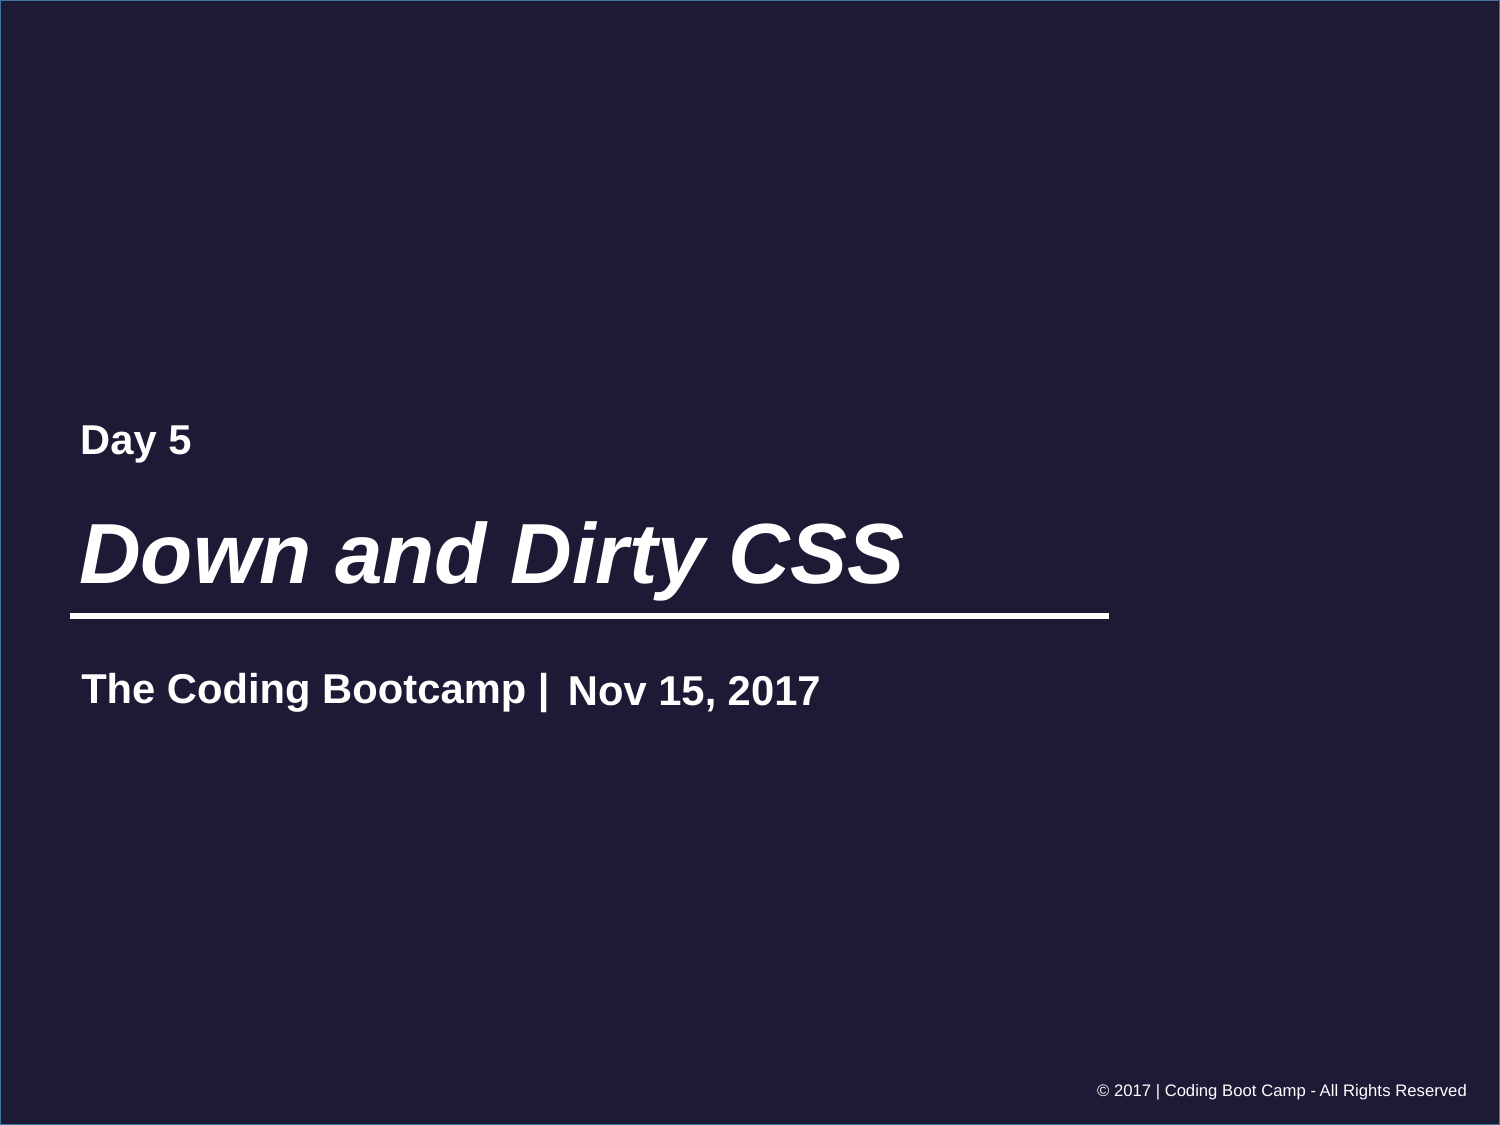

Day 5
# Down and Dirty CSS
Nov 15, 2017